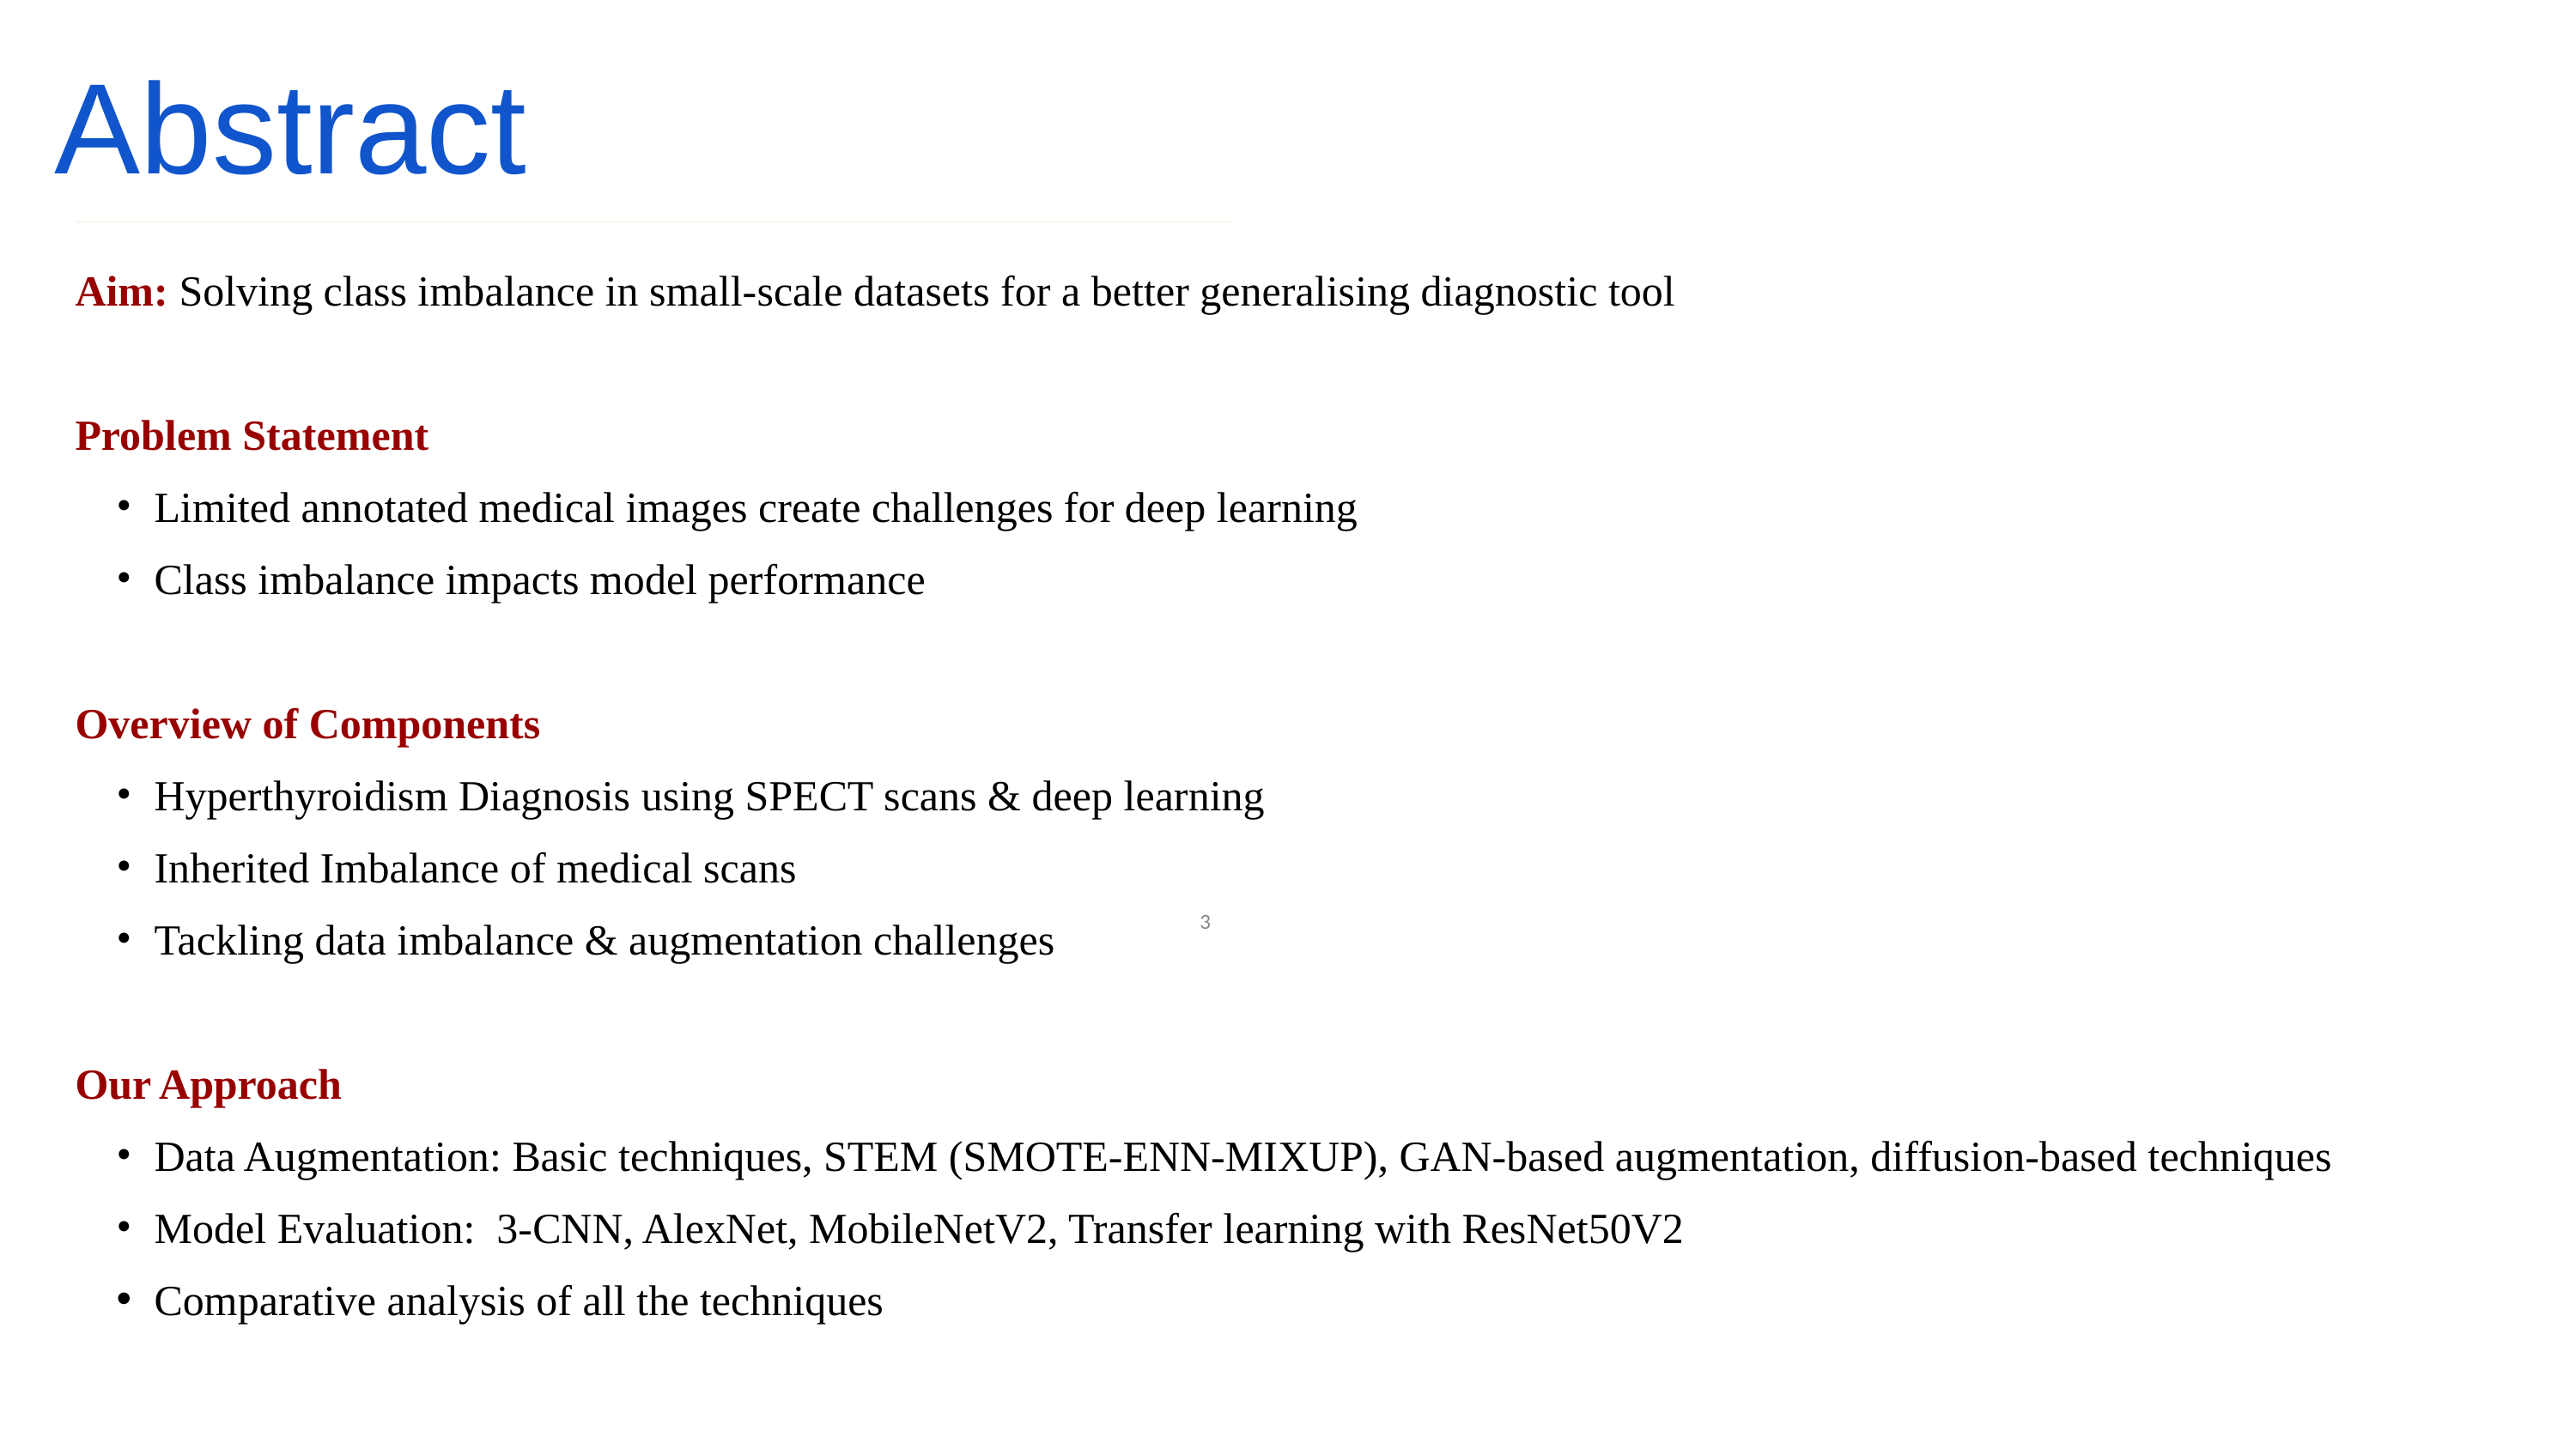

Abstract
Aim: Solving class imbalance in small-scale datasets for a better generalising diagnostic tool

Problem Statement
Limited annotated medical images create challenges for deep learning
Class imbalance impacts model performance

Overview of Components
Hyperthyroidism Diagnosis using SPECT scans & deep learning
Inherited Imbalance of medical scans
Tackling data imbalance & augmentation challenges

Our Approach
Data Augmentation: Basic techniques, STEM (SMOTE-ENN-MIXUP), GAN-based augmentation, diffusion-based techniques
Model Evaluation:  3-CNN, AlexNet, MobileNetV2, Transfer learning with ResNet50V2
Comparative analysis of all the techniques

3